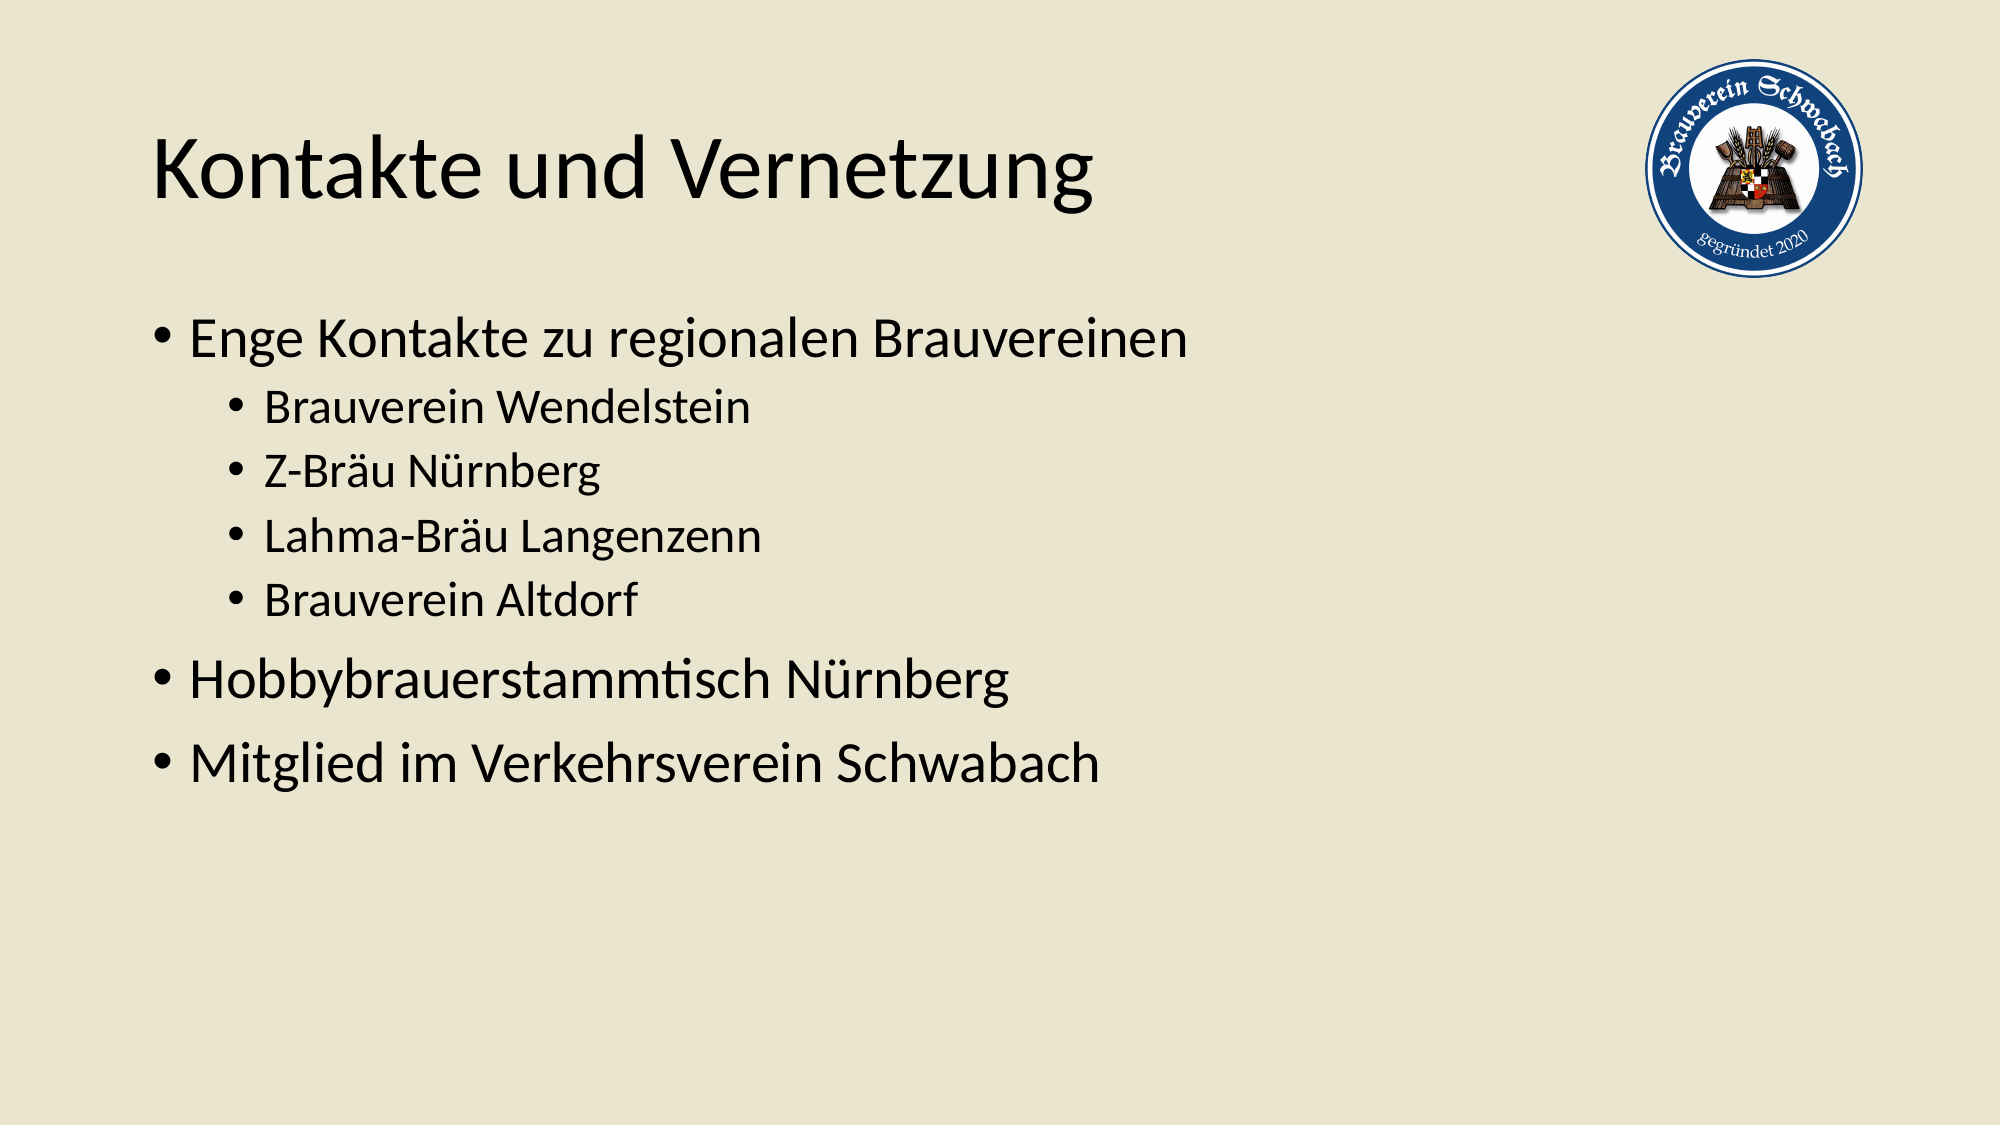

# Kontakte und Vernetzung
Enge Kontakte zu regionalen Brauvereinen
Brauverein Wendelstein
Z-Bräu Nürnberg
Lahma-Bräu Langenzenn
Brauverein Altdorf
Hobbybrauerstammtisch Nürnberg
Mitglied im Verkehrsverein Schwabach